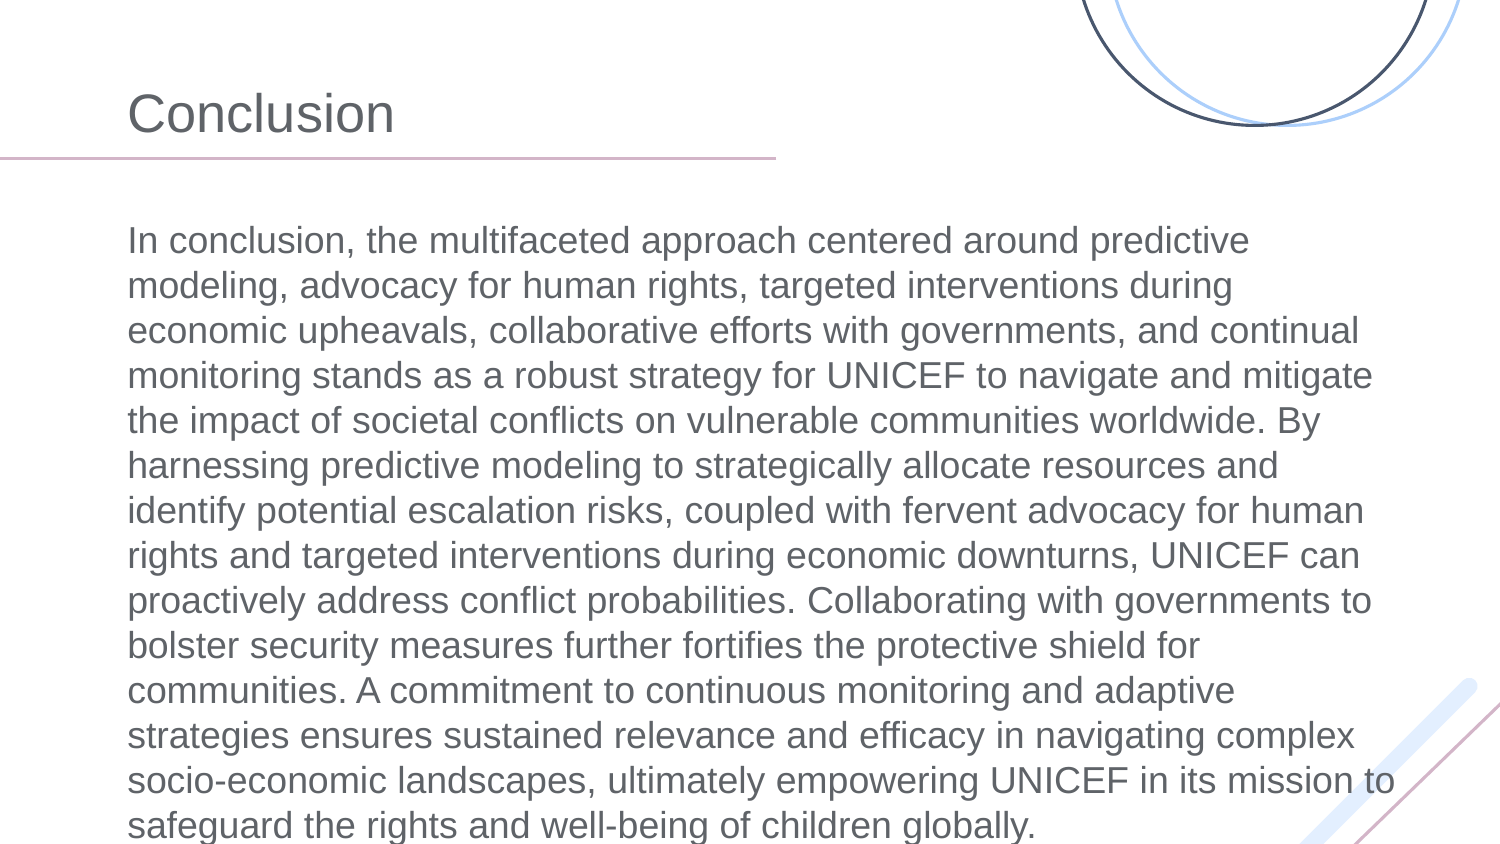

# Conclusion
In conclusion, the multifaceted approach centered around predictive modeling, advocacy for human rights, targeted interventions during economic upheavals, collaborative efforts with governments, and continual monitoring stands as a robust strategy for UNICEF to navigate and mitigate the impact of societal conflicts on vulnerable communities worldwide. By harnessing predictive modeling to strategically allocate resources and identify potential escalation risks, coupled with fervent advocacy for human rights and targeted interventions during economic downturns, UNICEF can proactively address conflict probabilities. Collaborating with governments to bolster security measures further fortifies the protective shield for communities. A commitment to continuous monitoring and adaptive strategies ensures sustained relevance and efficacy in navigating complex socio-economic landscapes, ultimately empowering UNICEF in its mission to safeguard the rights and well-being of children globally.